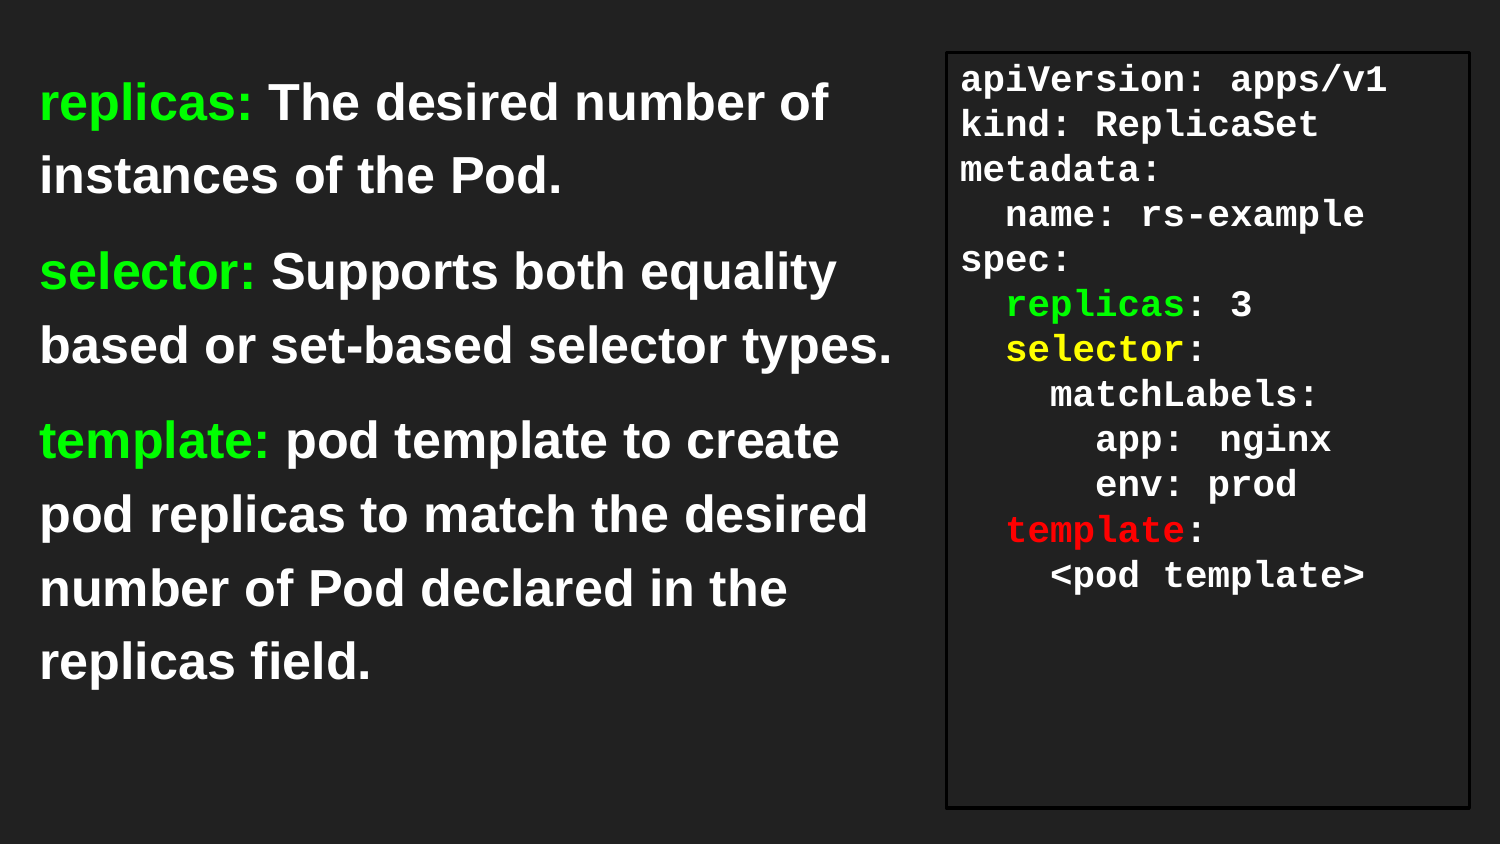

replicas: The desired number of instances of the Pod.
selector: Supports both equality based or set-based selector types.
template: pod template to create pod replicas to match the desired number of Pod declared in the replicas field.

apiVersion: apps/v1  kind: ReplicaSet  metadata:
name: rs-example  spec:
replicas: 3  selector:
matchLabels:  app: nginx  env: prod
template:
<pod template>